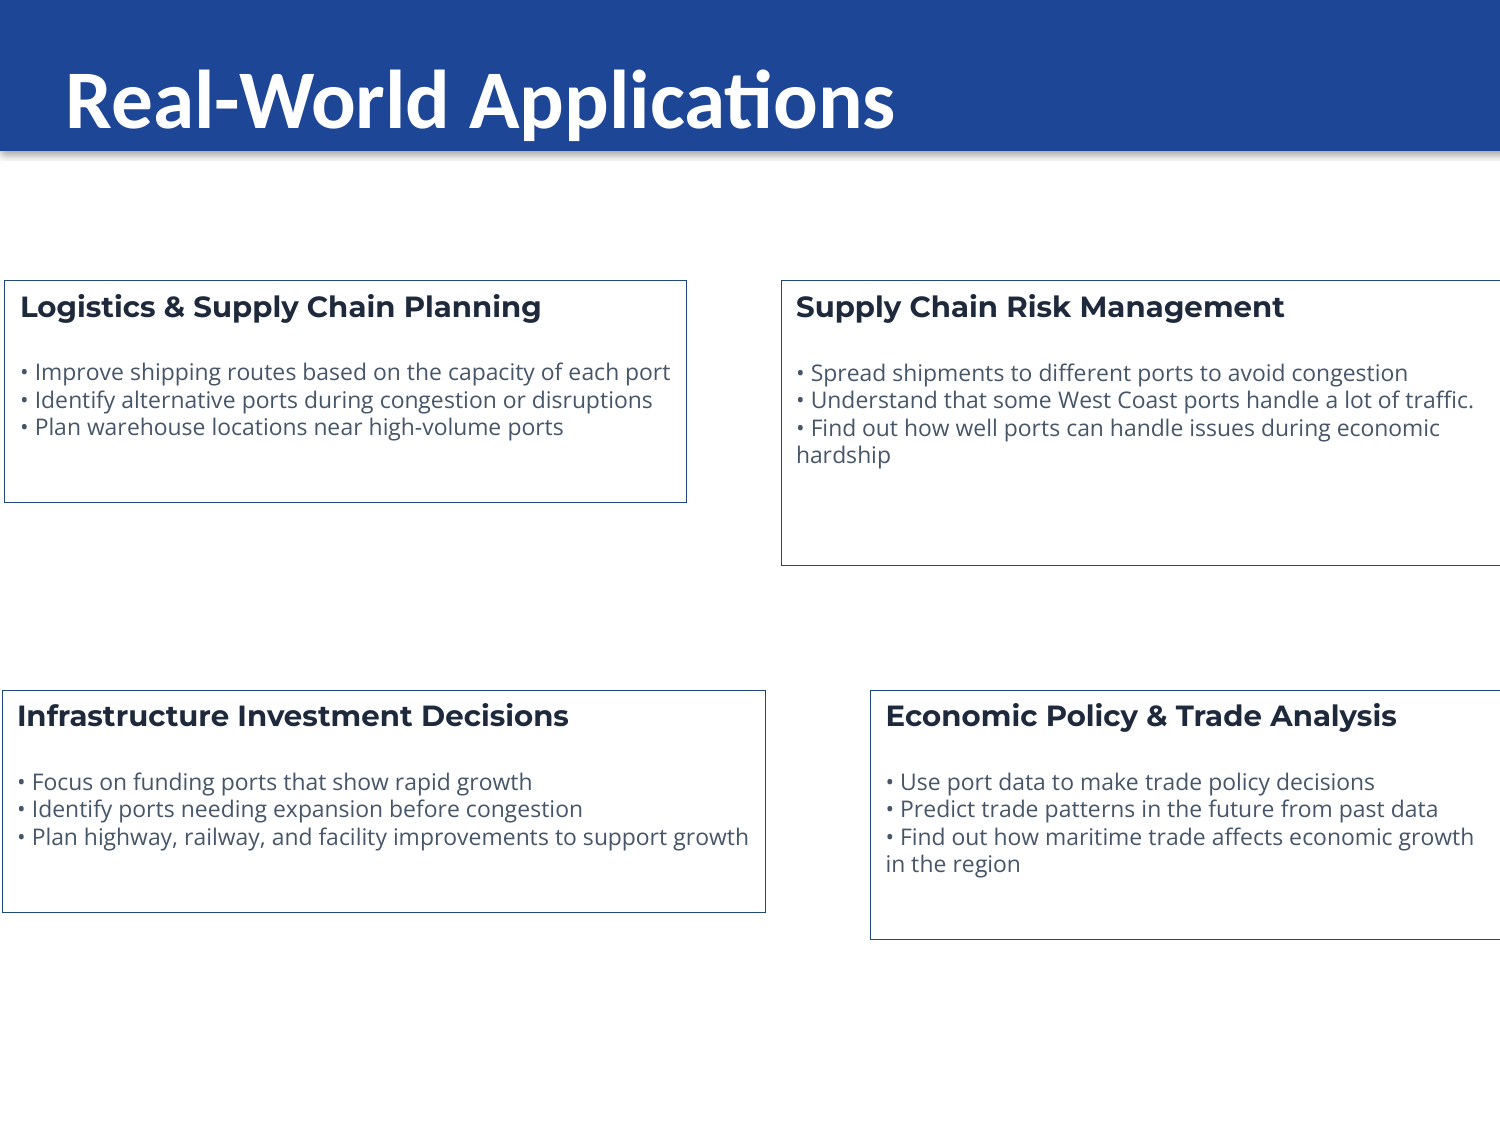

Real-World Applications
Logistics & Supply Chain Planning

• Improve shipping routes based on the capacity of each port
• Identify alternative ports during congestion or disruptions
• Plan warehouse locations near high-volume ports

Supply Chain Risk Management

• Spread shipments to different ports to avoid congestion
• Understand that some West Coast ports handle a lot of traffic.
• Find out how well ports can handle issues during economic hardship

Infrastructure Investment Decisions

• Focus on funding ports that show rapid growth
• Identify ports needing expansion before congestion
• Plan highway, railway, and facility improvements to support growth

Economic Policy & Trade Analysis

• Use port data to make trade policy decisions
• Predict trade patterns in the future from past data
• Find out how maritime trade affects economic growth in the region